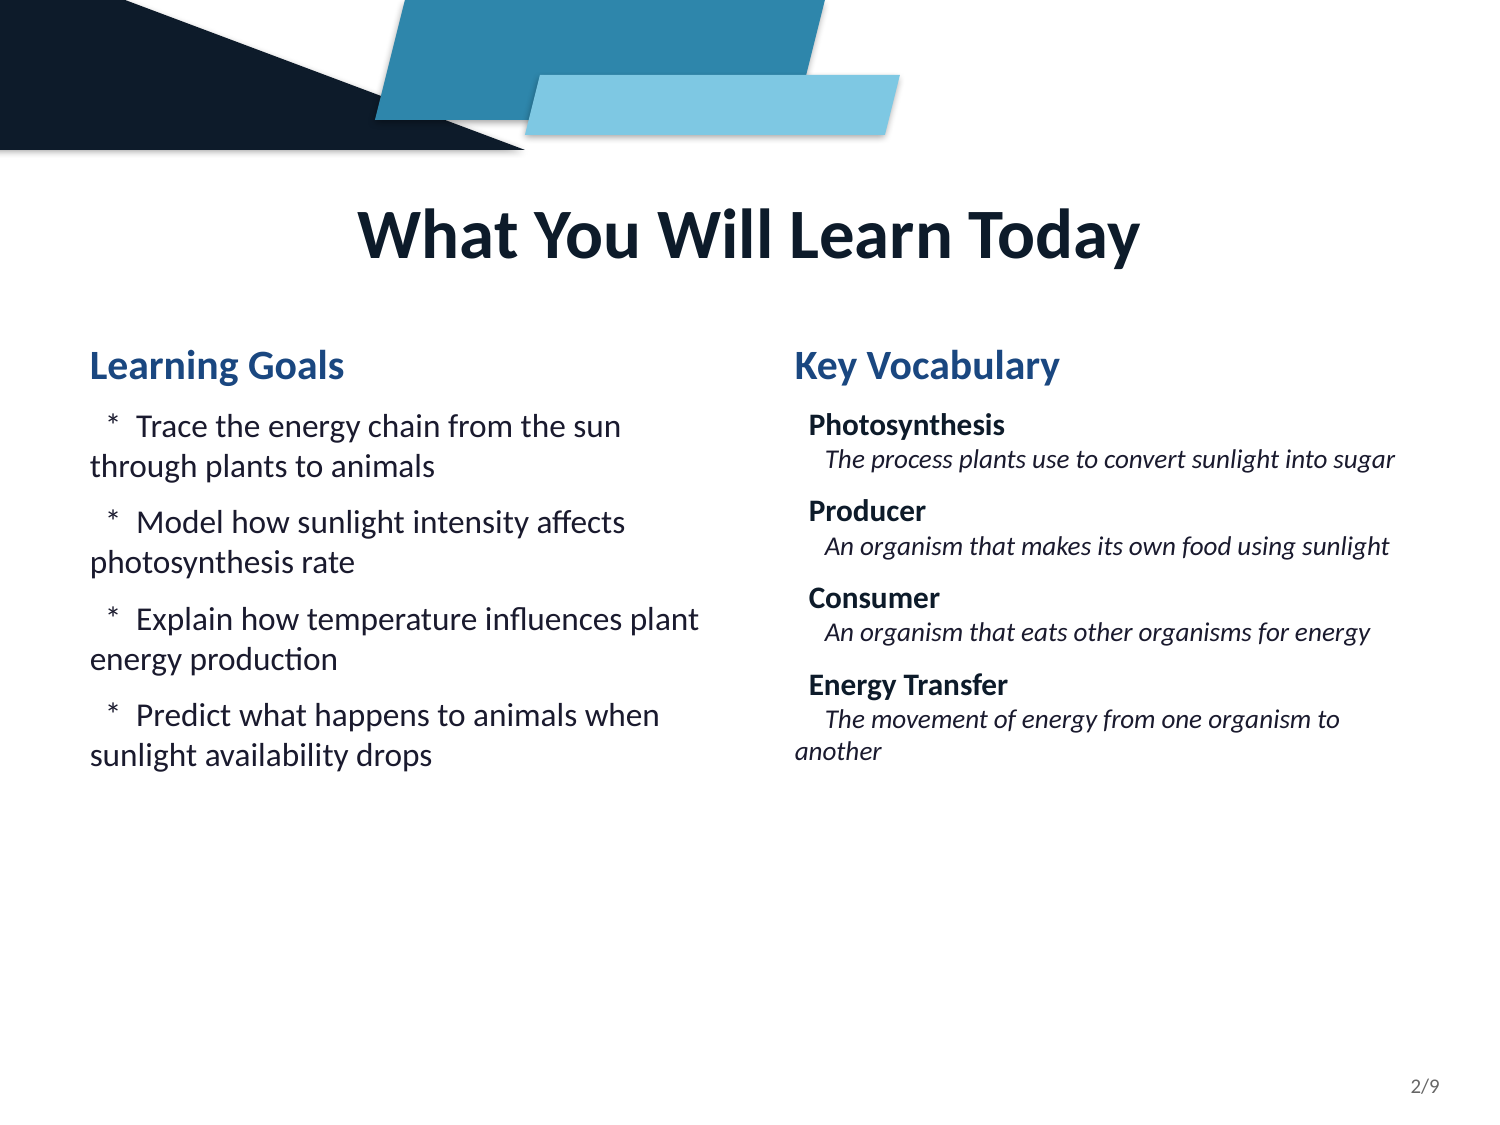

What You Will Learn Today
Learning Goals
  *  Trace the energy chain from the sun through plants to animals
  *  Model how sunlight intensity affects photosynthesis rate
  *  Explain how temperature influences plant energy production
  *  Predict what happens to animals when sunlight availability drops
Key Vocabulary
  Photosynthesis
     The process plants use to convert sunlight into sugar
  Producer
     An organism that makes its own food using sunlight
  Consumer
     An organism that eats other organisms for energy
  Energy Transfer
     The movement of energy from one organism to another
2/9